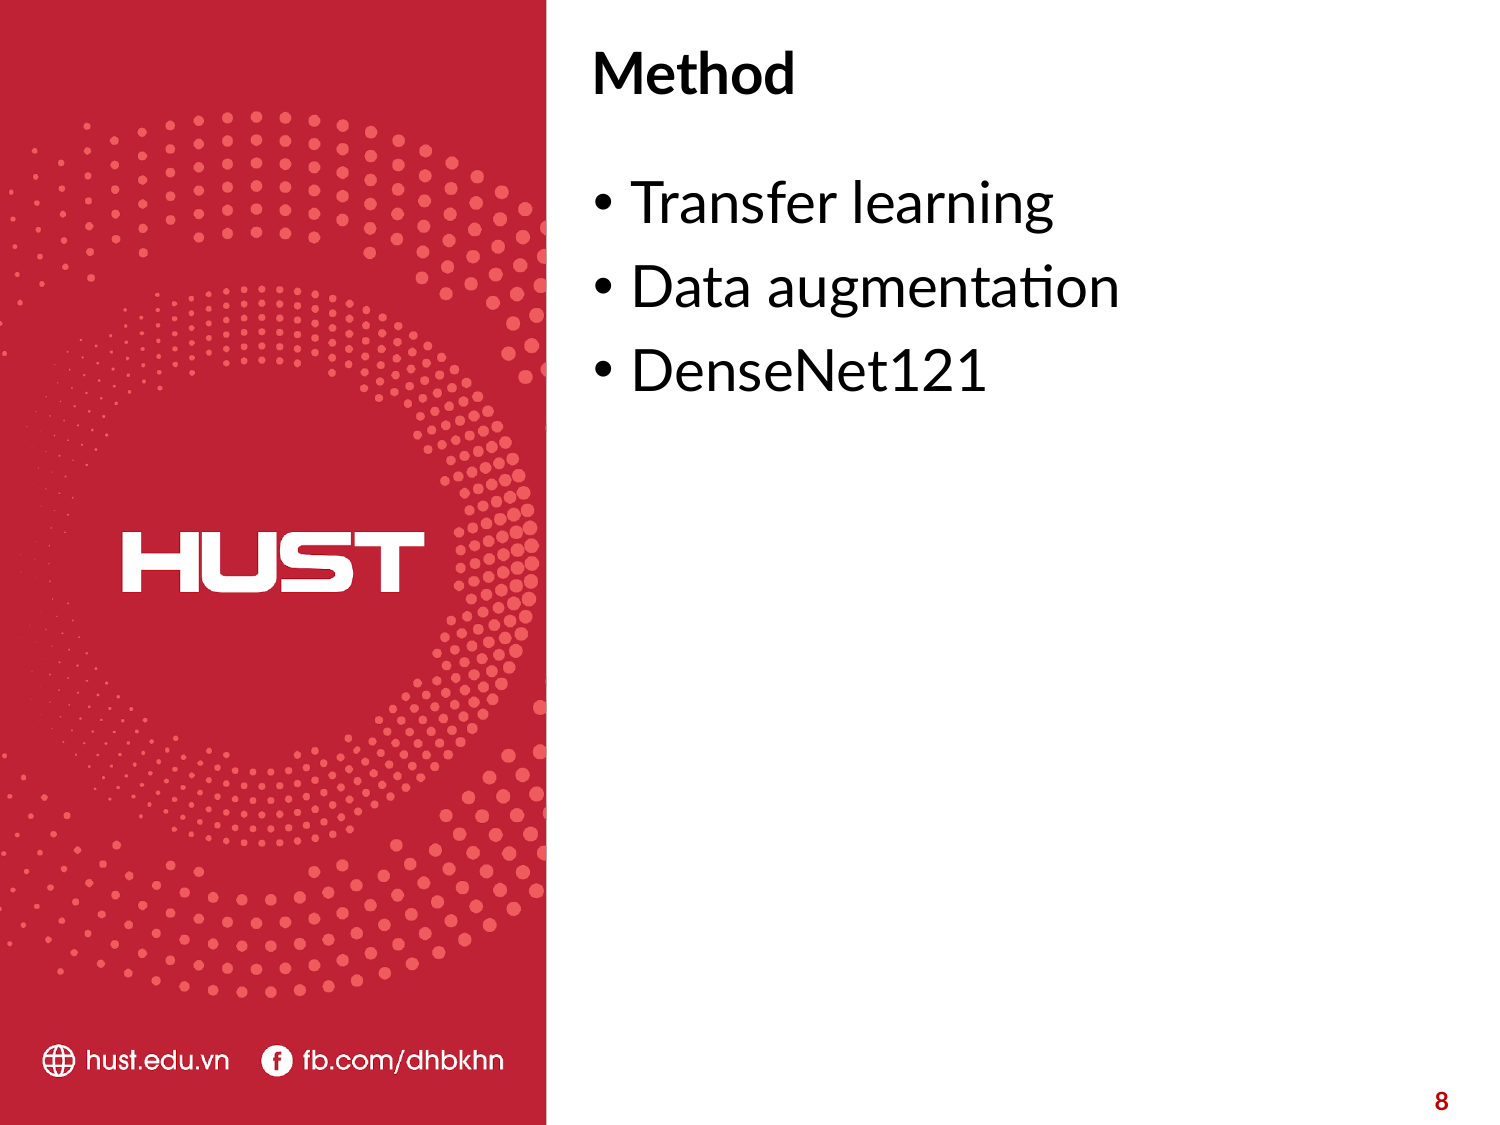

# Method
Transfer learning
Data augmentation
DenseNet121
8